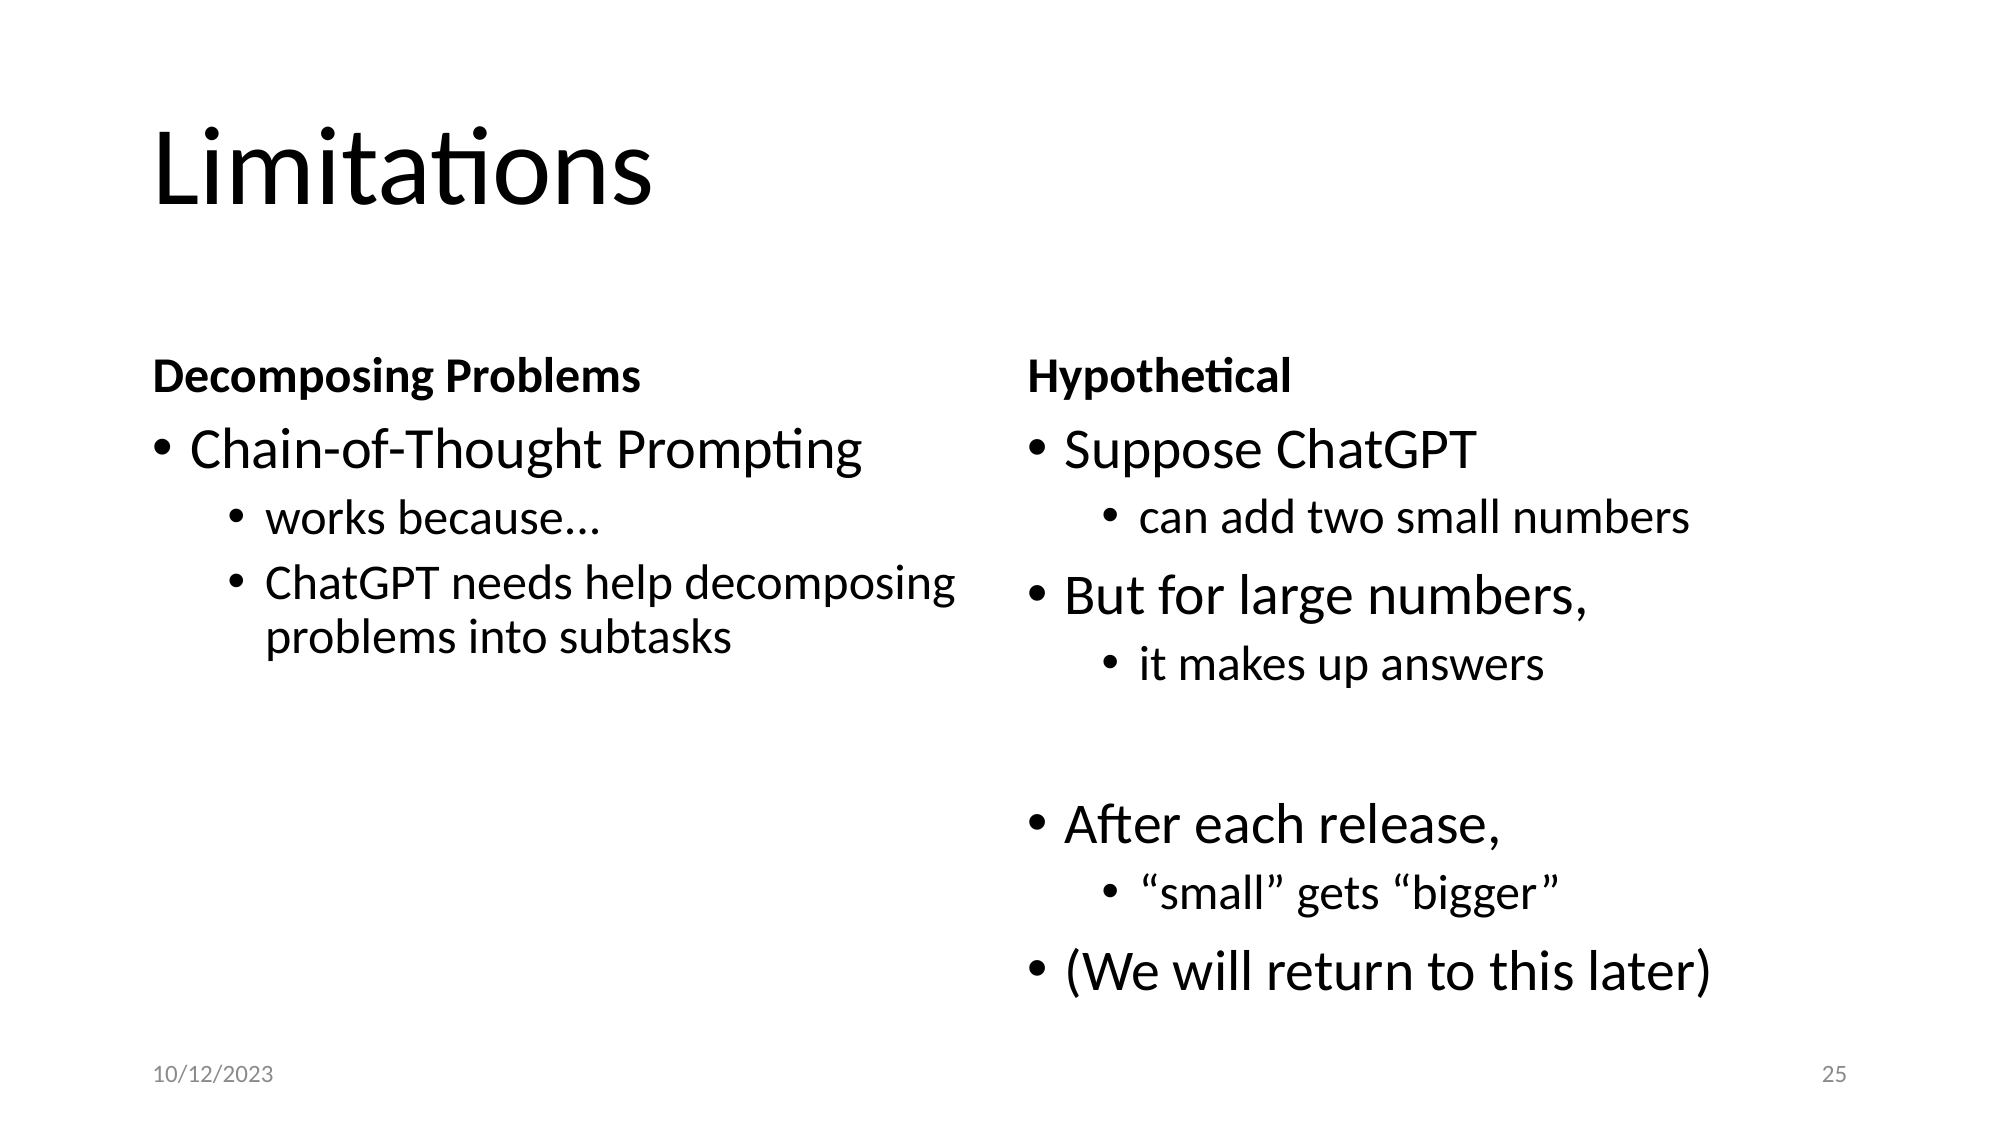

# Limitations
Decomposing Problems
Hypothetical
Chain-of-Thought Prompting
works because...
ChatGPT needs help decomposing problems into subtasks
Suppose ChatGPT
can add two small numbers
But for large numbers,
it makes up answers

After each release,
“small” gets “bigger”
(We will return to this later)
10/12/2023
25